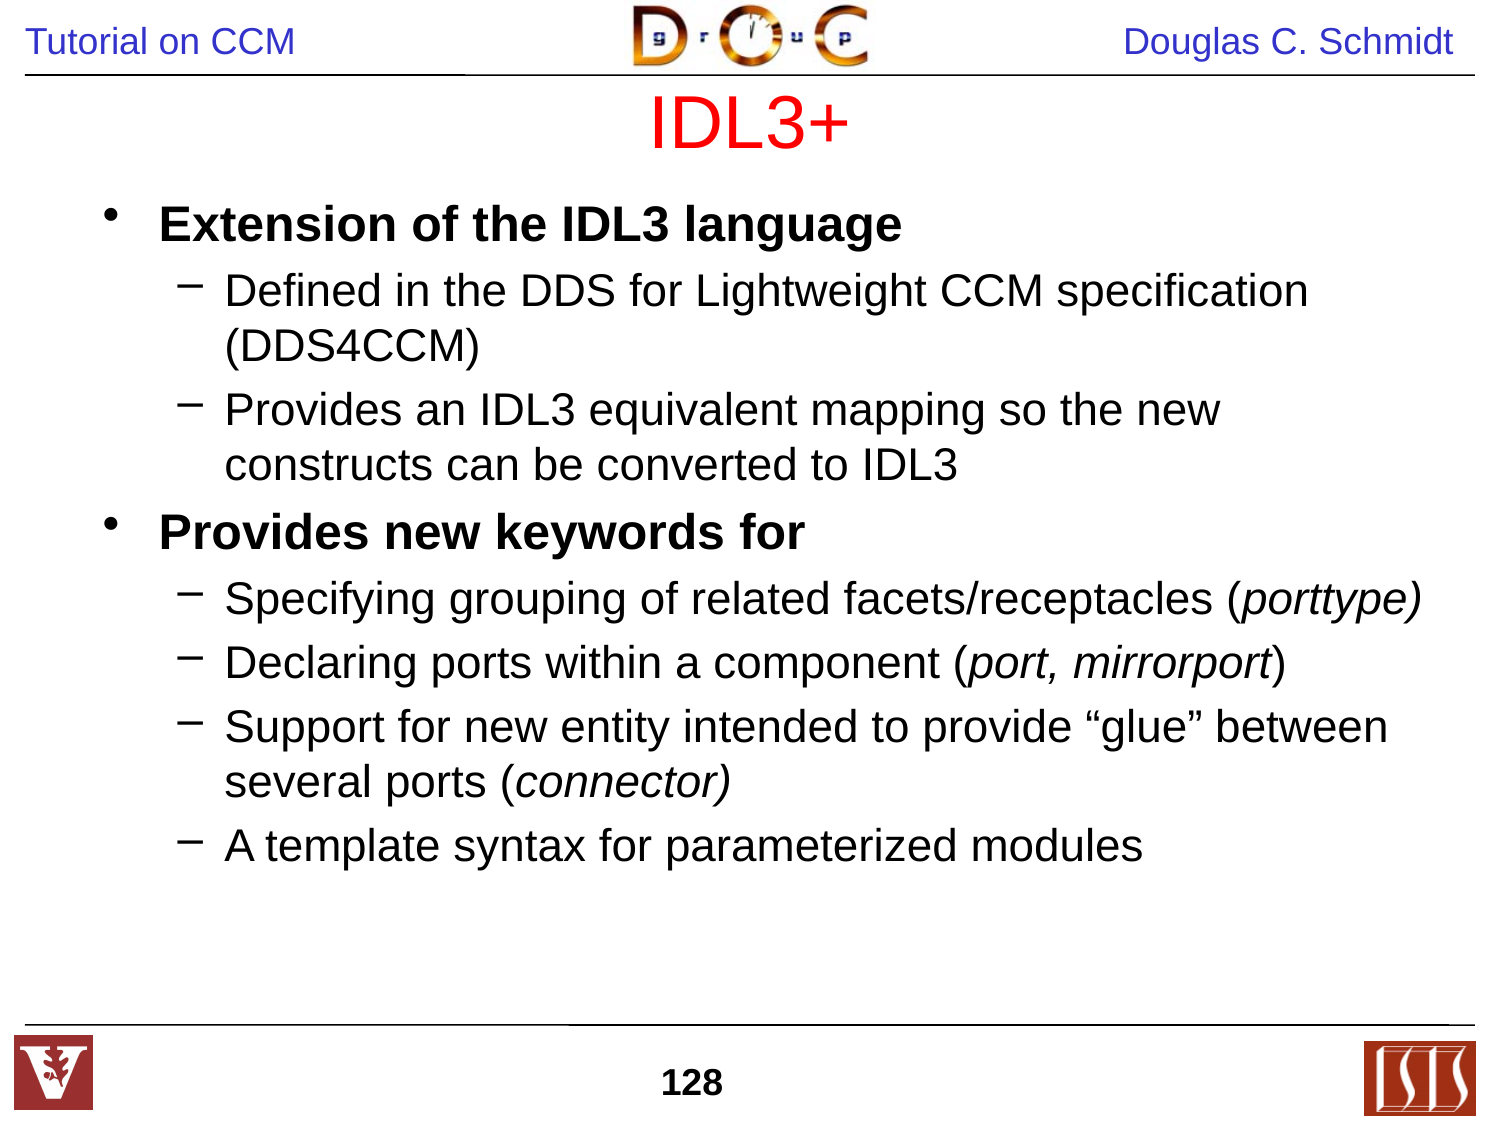

# IDL3+
Extension of the IDL3 language
Defined in the DDS for Lightweight CCM specification (DDS4CCM)
Provides an IDL3 equivalent mapping so the new constructs can be converted to IDL3
Provides new keywords for
Specifying grouping of related facets/receptacles (porttype)
Declaring ports within a component (port, mirrorport)
Support for new entity intended to provide “glue” between several ports (connector)
A template syntax for parameterized modules